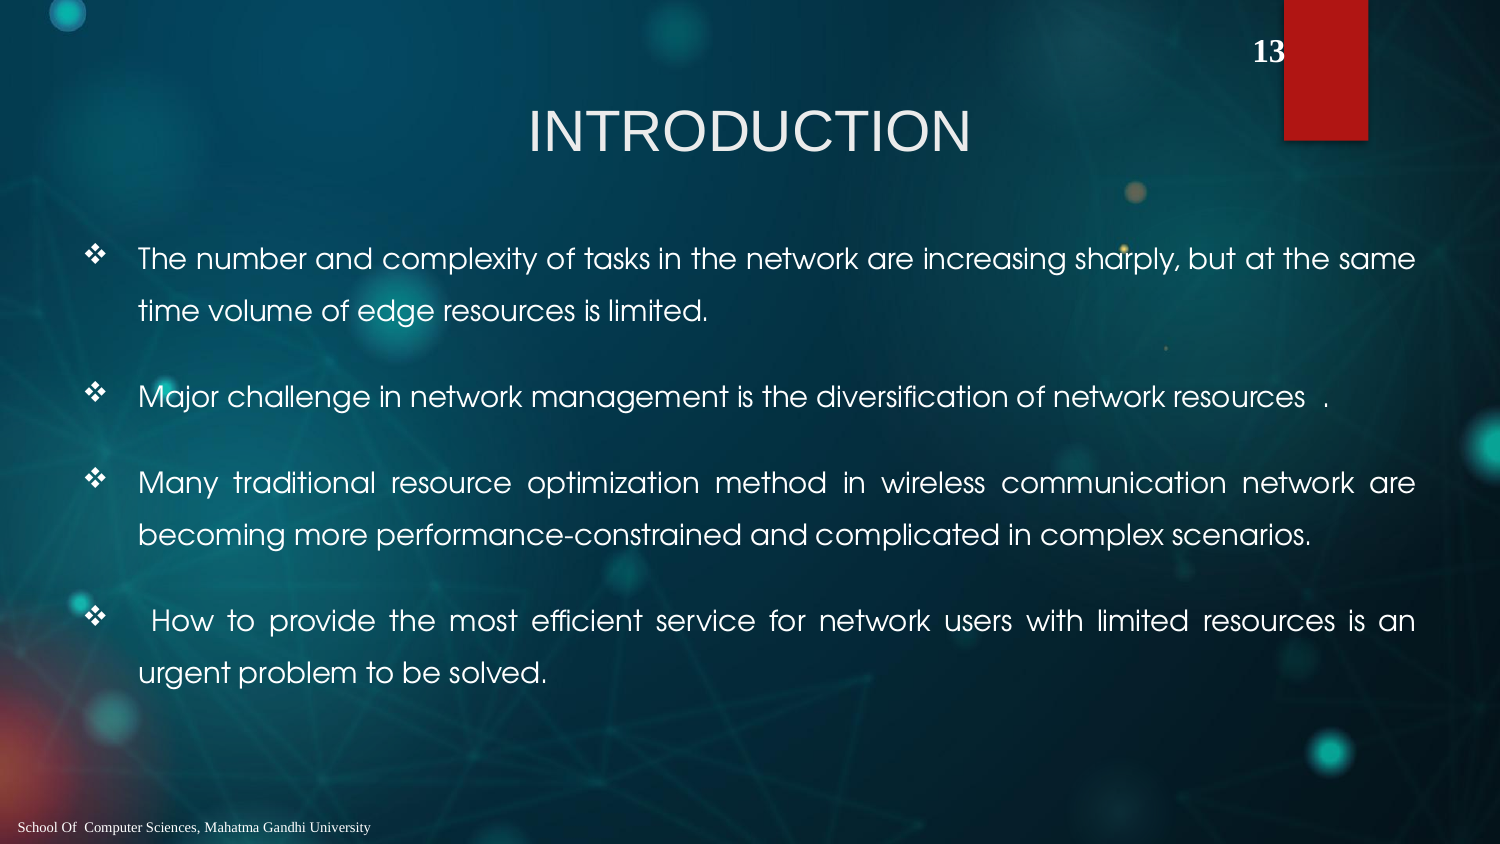

13
# INTRODUCTION
The number and complexity of tasks in the network are increasing sharply, but at the same time volume of edge resources is limited.
Major challenge in network management is the diversification of network resources  .
Many traditional resource optimization method in wireless communication network are becoming more performance-constrained and complicated in complex scenarios.
 How to provide the most efficient service for network users with limited resources is an urgent problem to be solved.

School Of  Computer Sciences, Mahatma Gandhi University